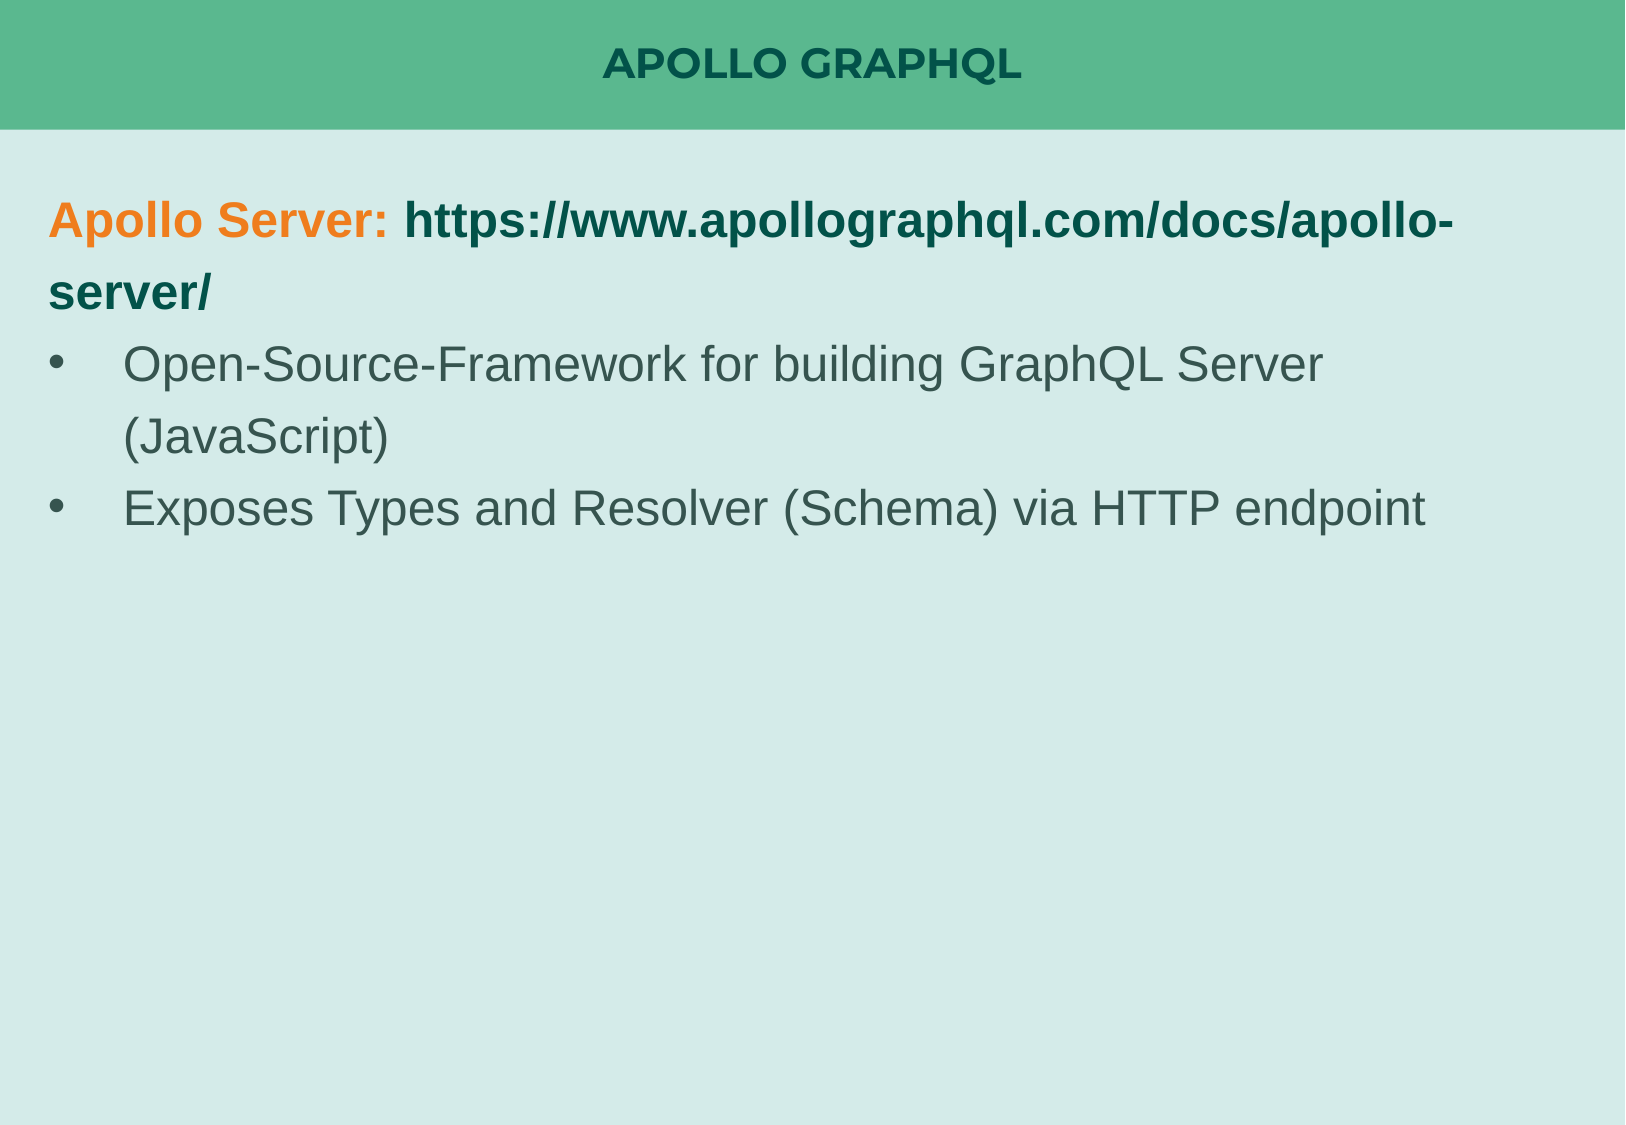

# Apollo GraphQL
Apollo Server: https://www.apollographql.com/docs/apollo-server/
Open-Source-Framework for building GraphQL Server (JavaScript)
Exposes Types and Resolver (Schema) via HTTP endpoint